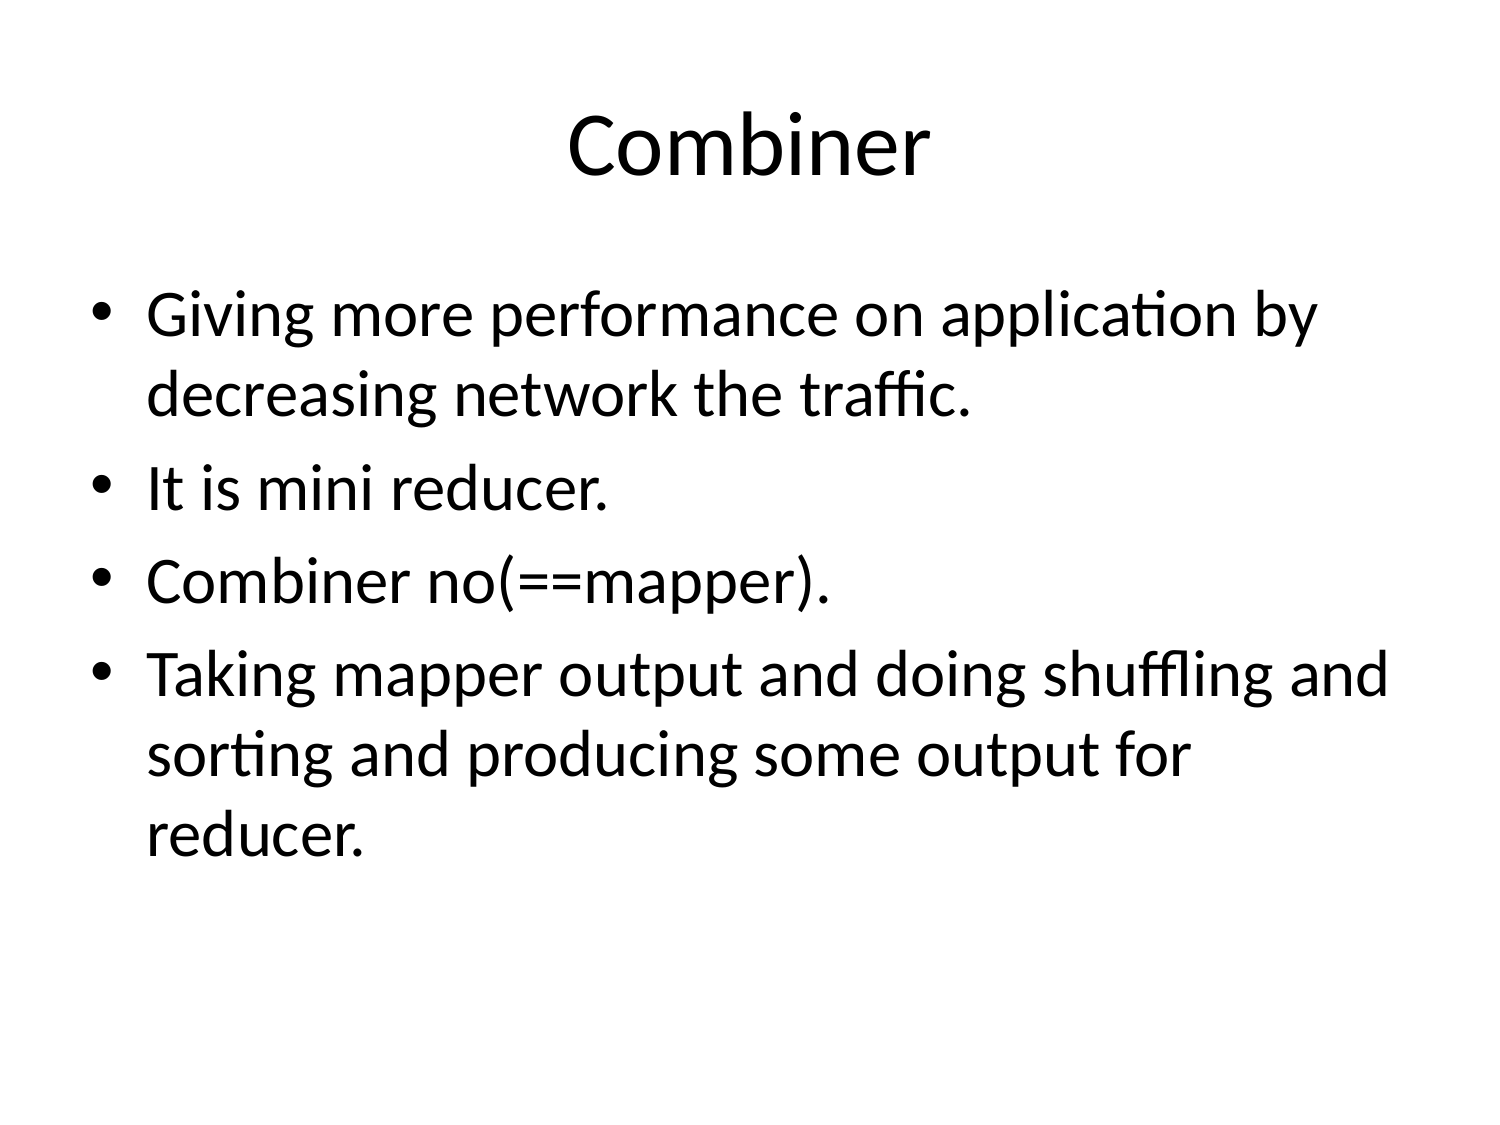

# Combiner
Giving more performance on application by decreasing network the traffic.
It is mini reducer.
Combiner no(==mapper).
Taking mapper output and doing shuffling and sorting and producing some output for reducer.